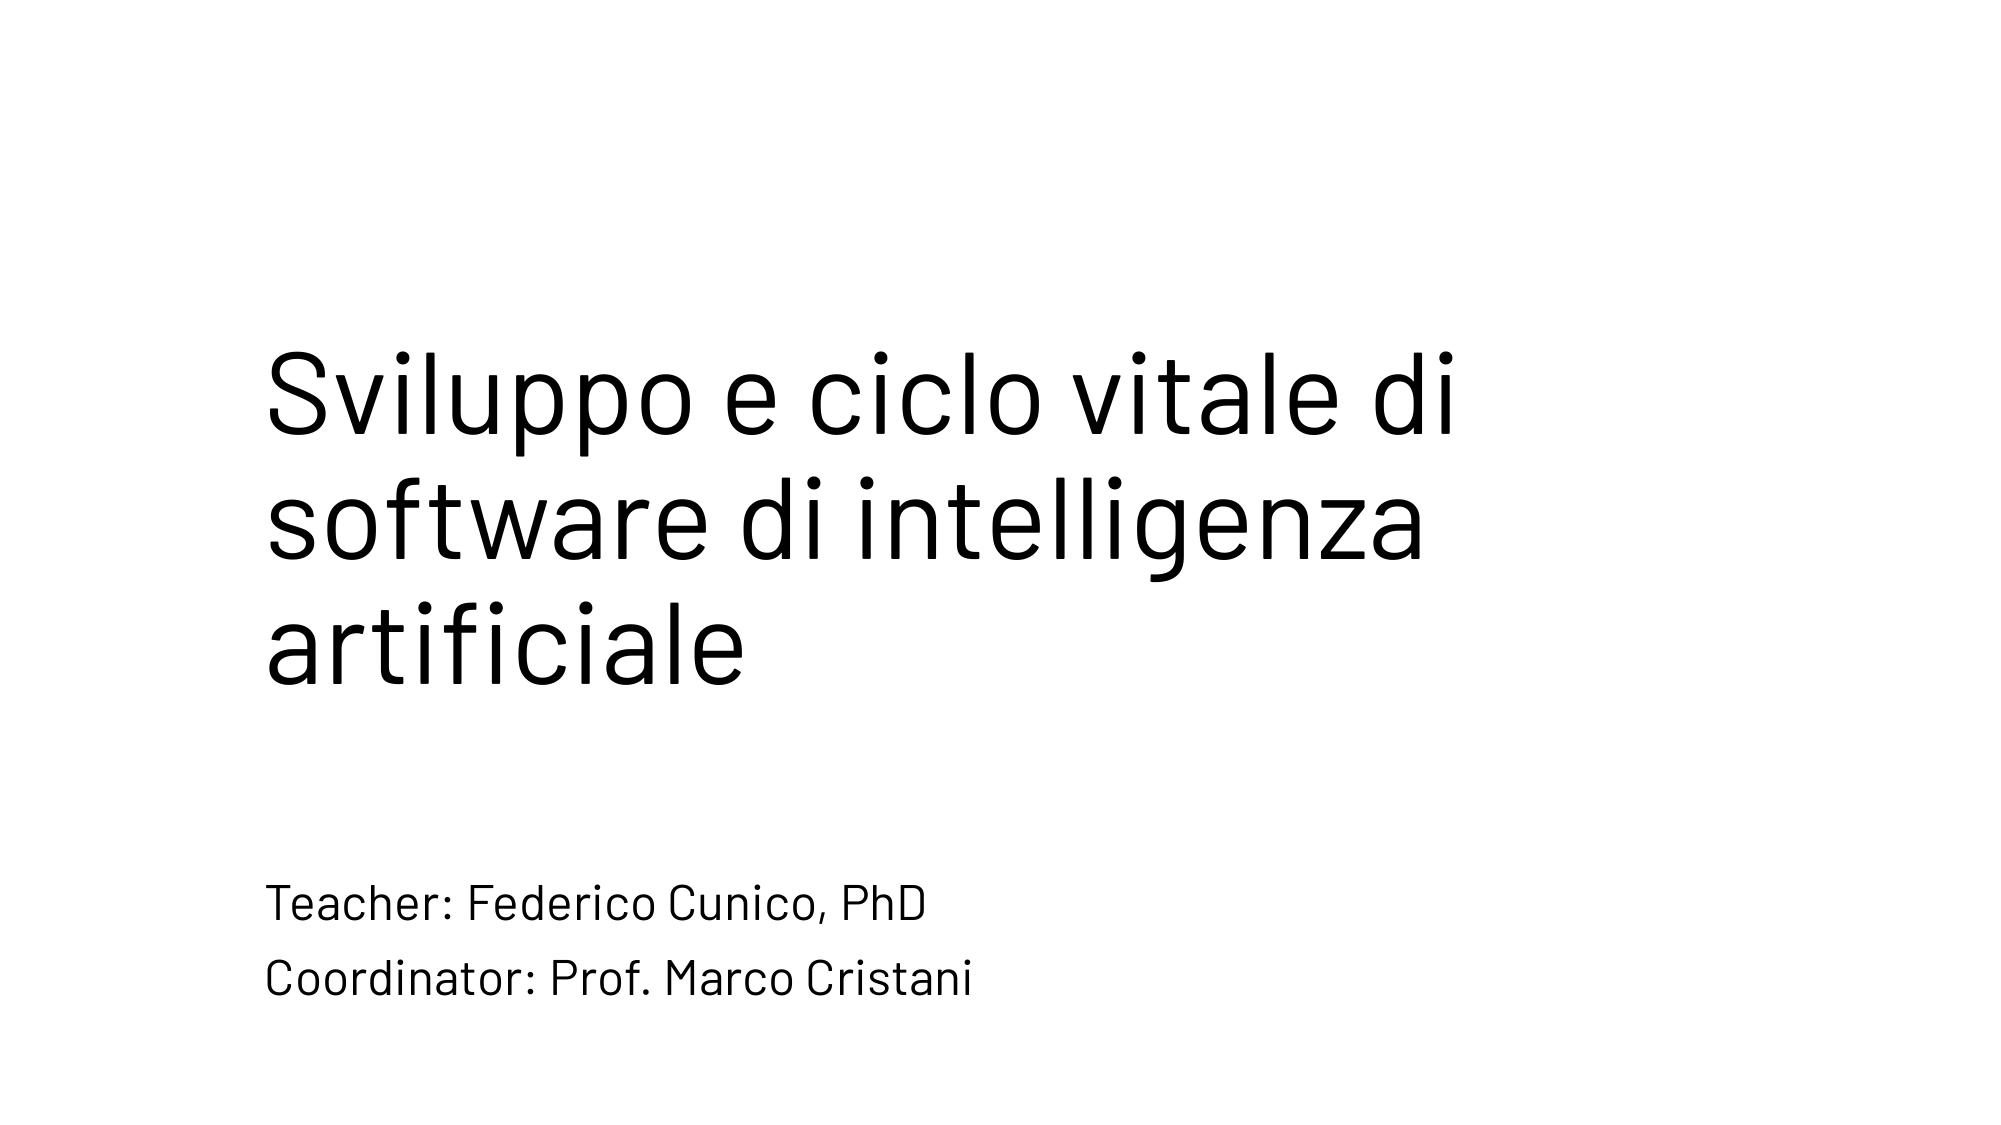

# Sviluppo e ciclo vitale di software di intelligenza artificiale
Teacher: Federico Cunico, PhD
Coordinator: Prof. Marco Cristani